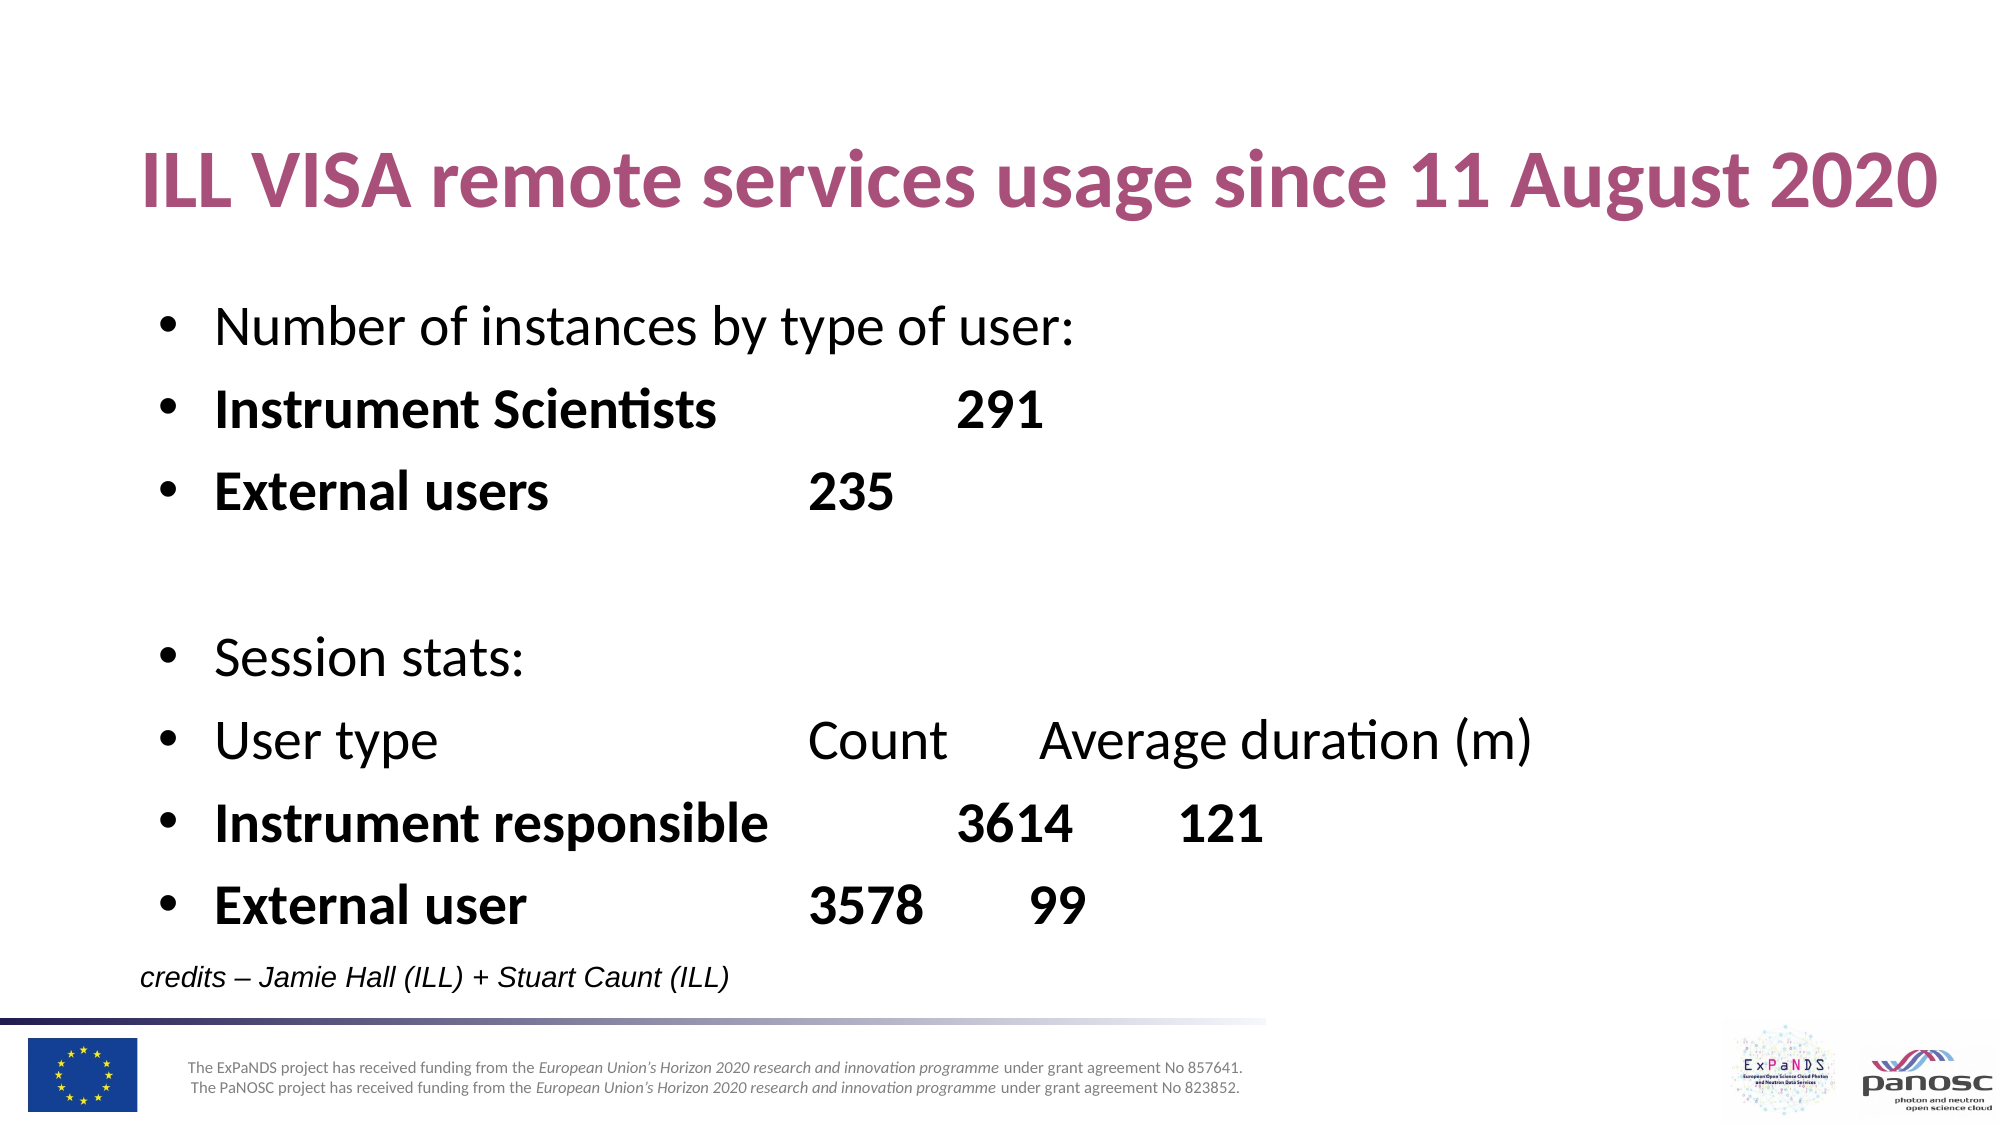

# ILL VISA remote services usage since 11 August 2020
Number of instances by type of user:
Instrument Scientists       	291
External users                	235

Session stats:
User type                   		Count       Average duration (m)
Instrument responsible      	3614        121
External user               		3578        99
credits – Jamie Hall (ILL) + Stuart Caunt (ILL)